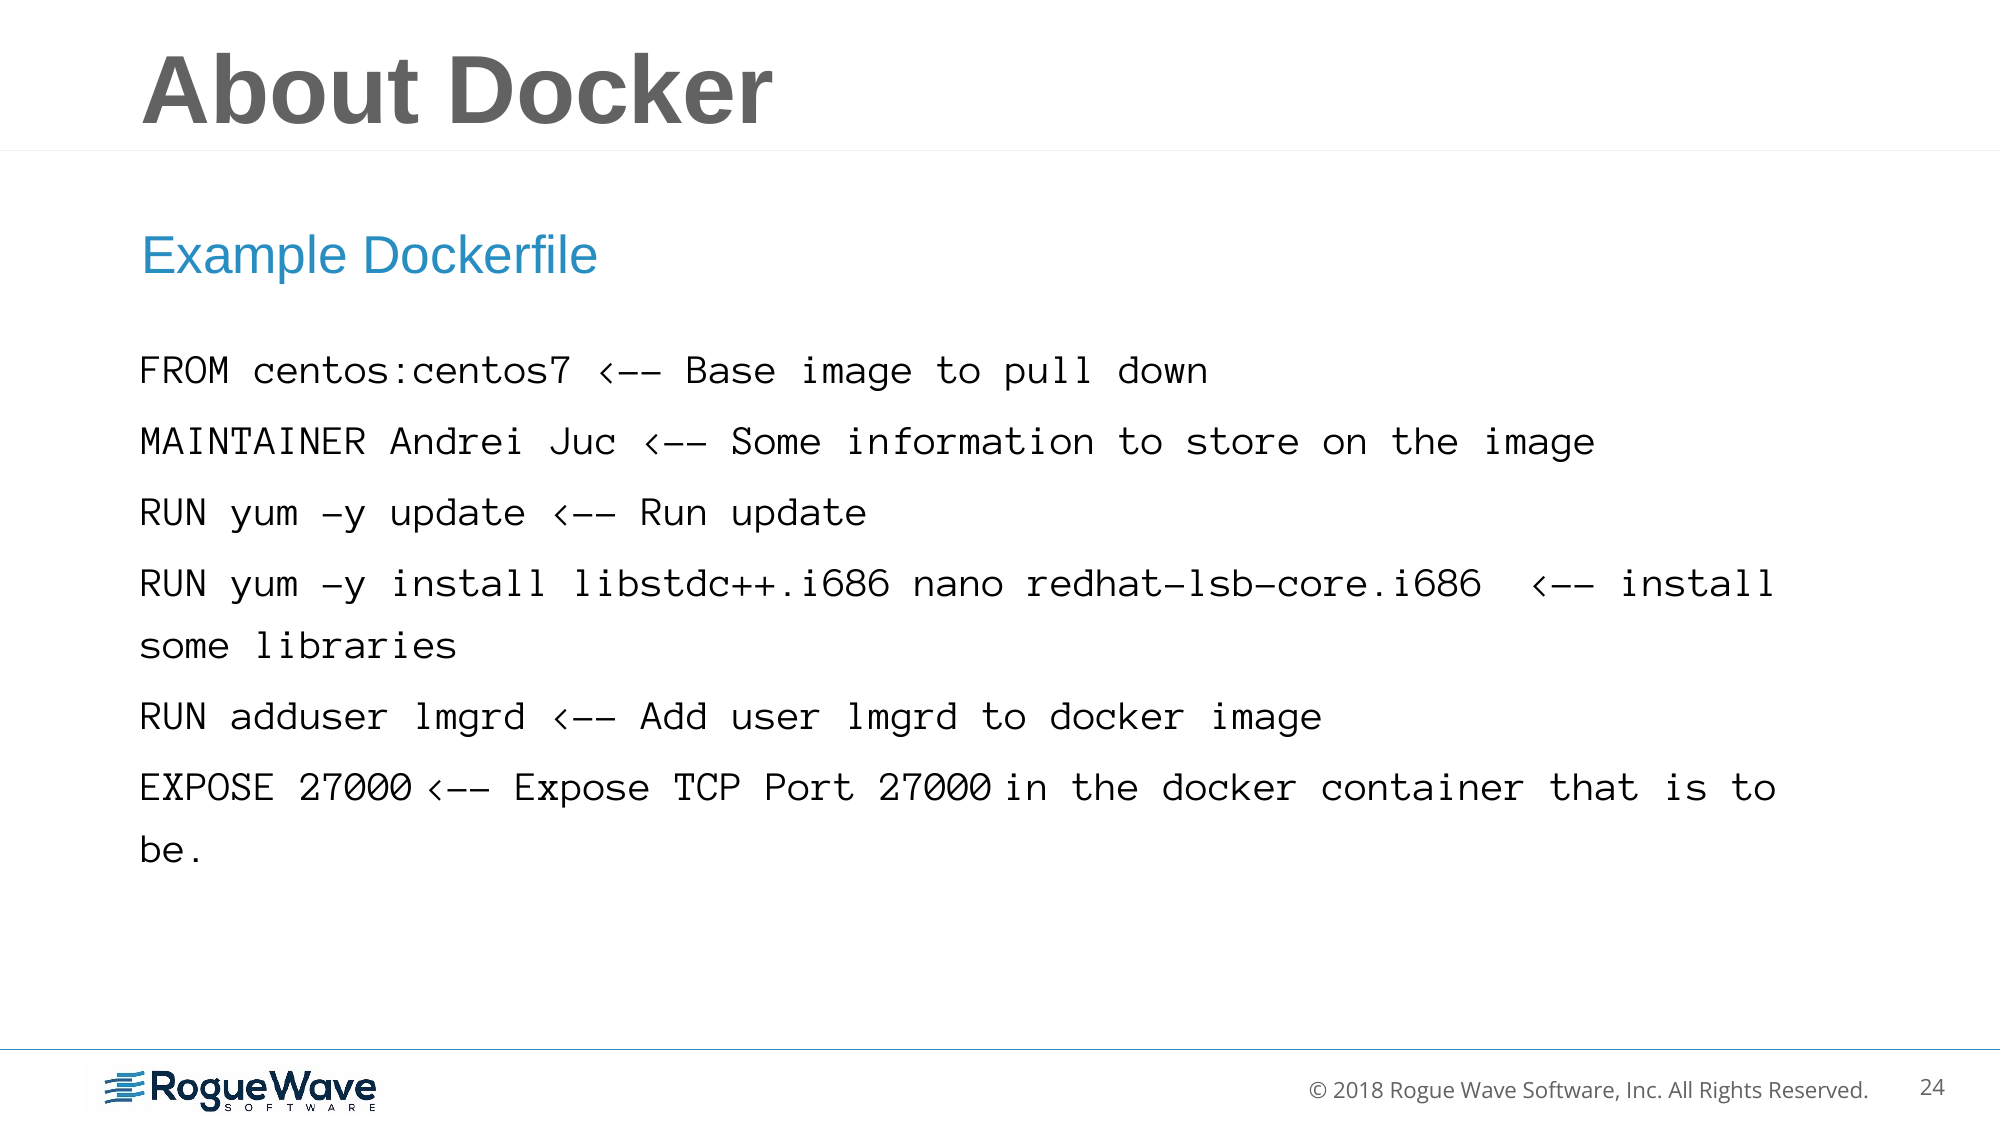

# About Docker

Example Dockerfile
FROM centos:centos7 <-- Base image to pull down
MAINTAINER Andrei Juc <-- Some information to store on the image
RUN yum -y update <-- Run update
RUN yum -y install libstdc++.i686 nano redhat-lsb-core.i686  <-- install some libraries
RUN adduser lmgrd <-- Add user lmgrd to docker image
EXPOSE 27000 <-- Expose TCP Port 27000 in the docker container that is to be.